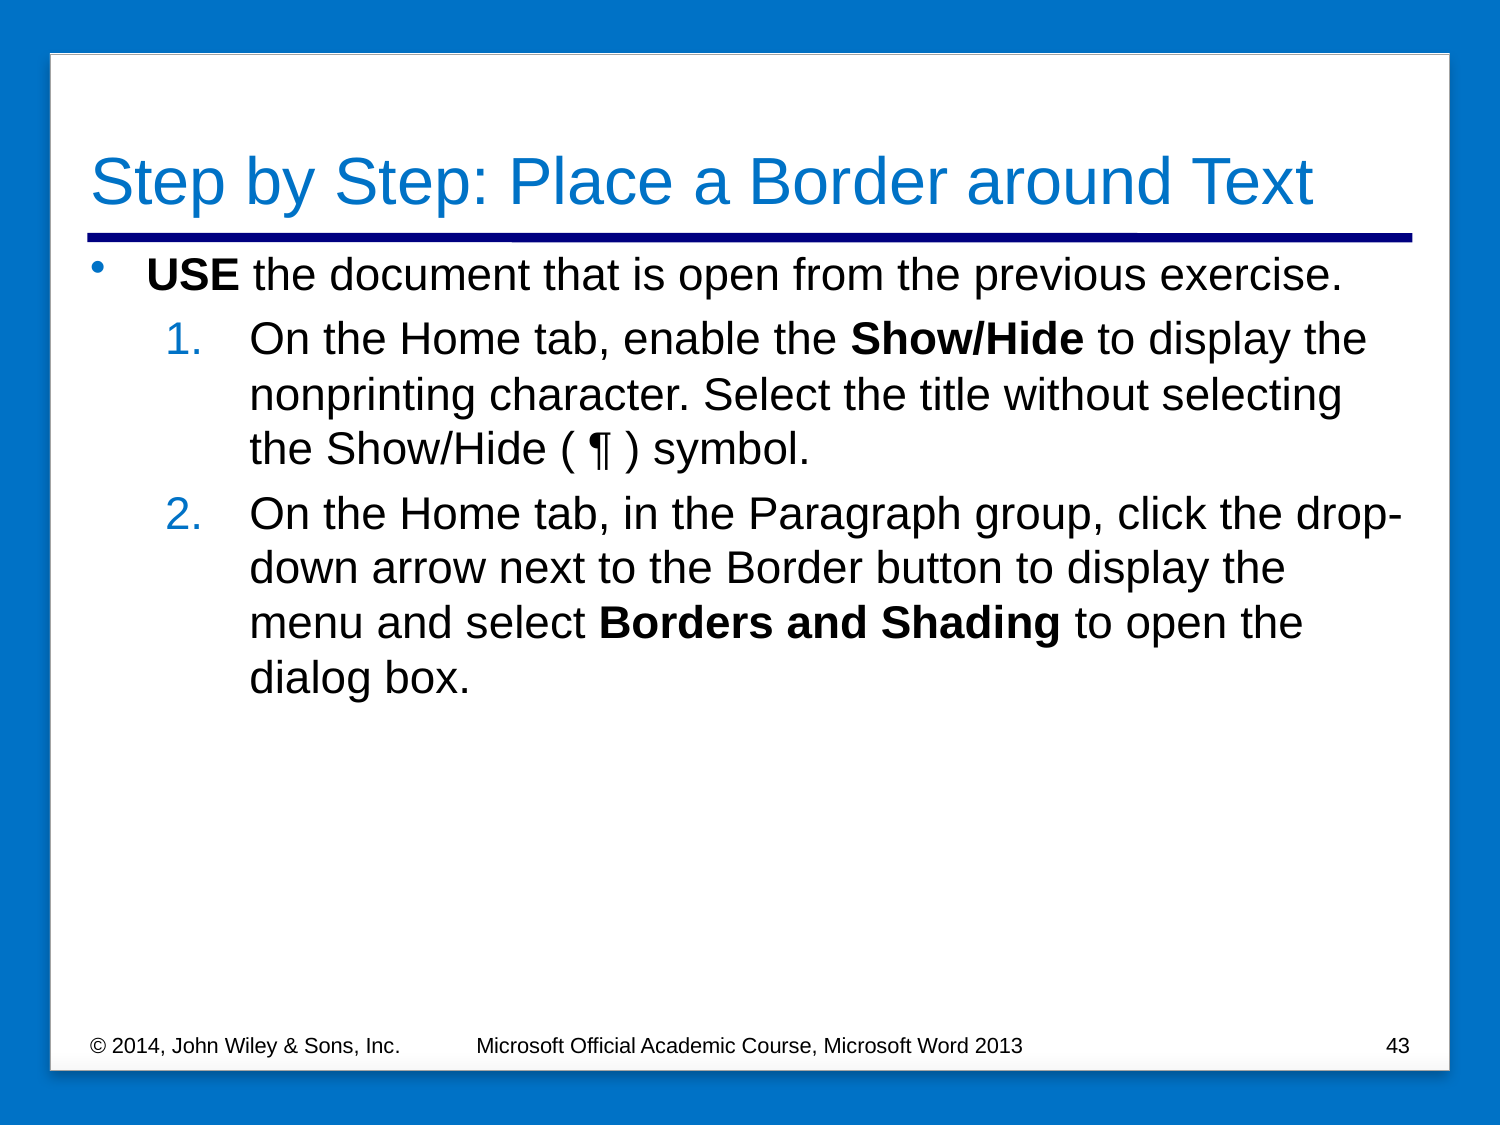

# Step by Step: Place a Border around Text
USE the document that is open from the previous exercise.
On the Home tab, enable the Show/Hide to display the nonprinting character. Select the title without selecting the Show/Hide ( ¶ ) symbol.
On the Home tab, in the Paragraph group, click the drop-down arrow next to the Border button to display the menu and select Borders and Shading to open the dialog box.
© 2014, John Wiley & Sons, Inc.
Microsoft Official Academic Course, Microsoft Word 2013
43